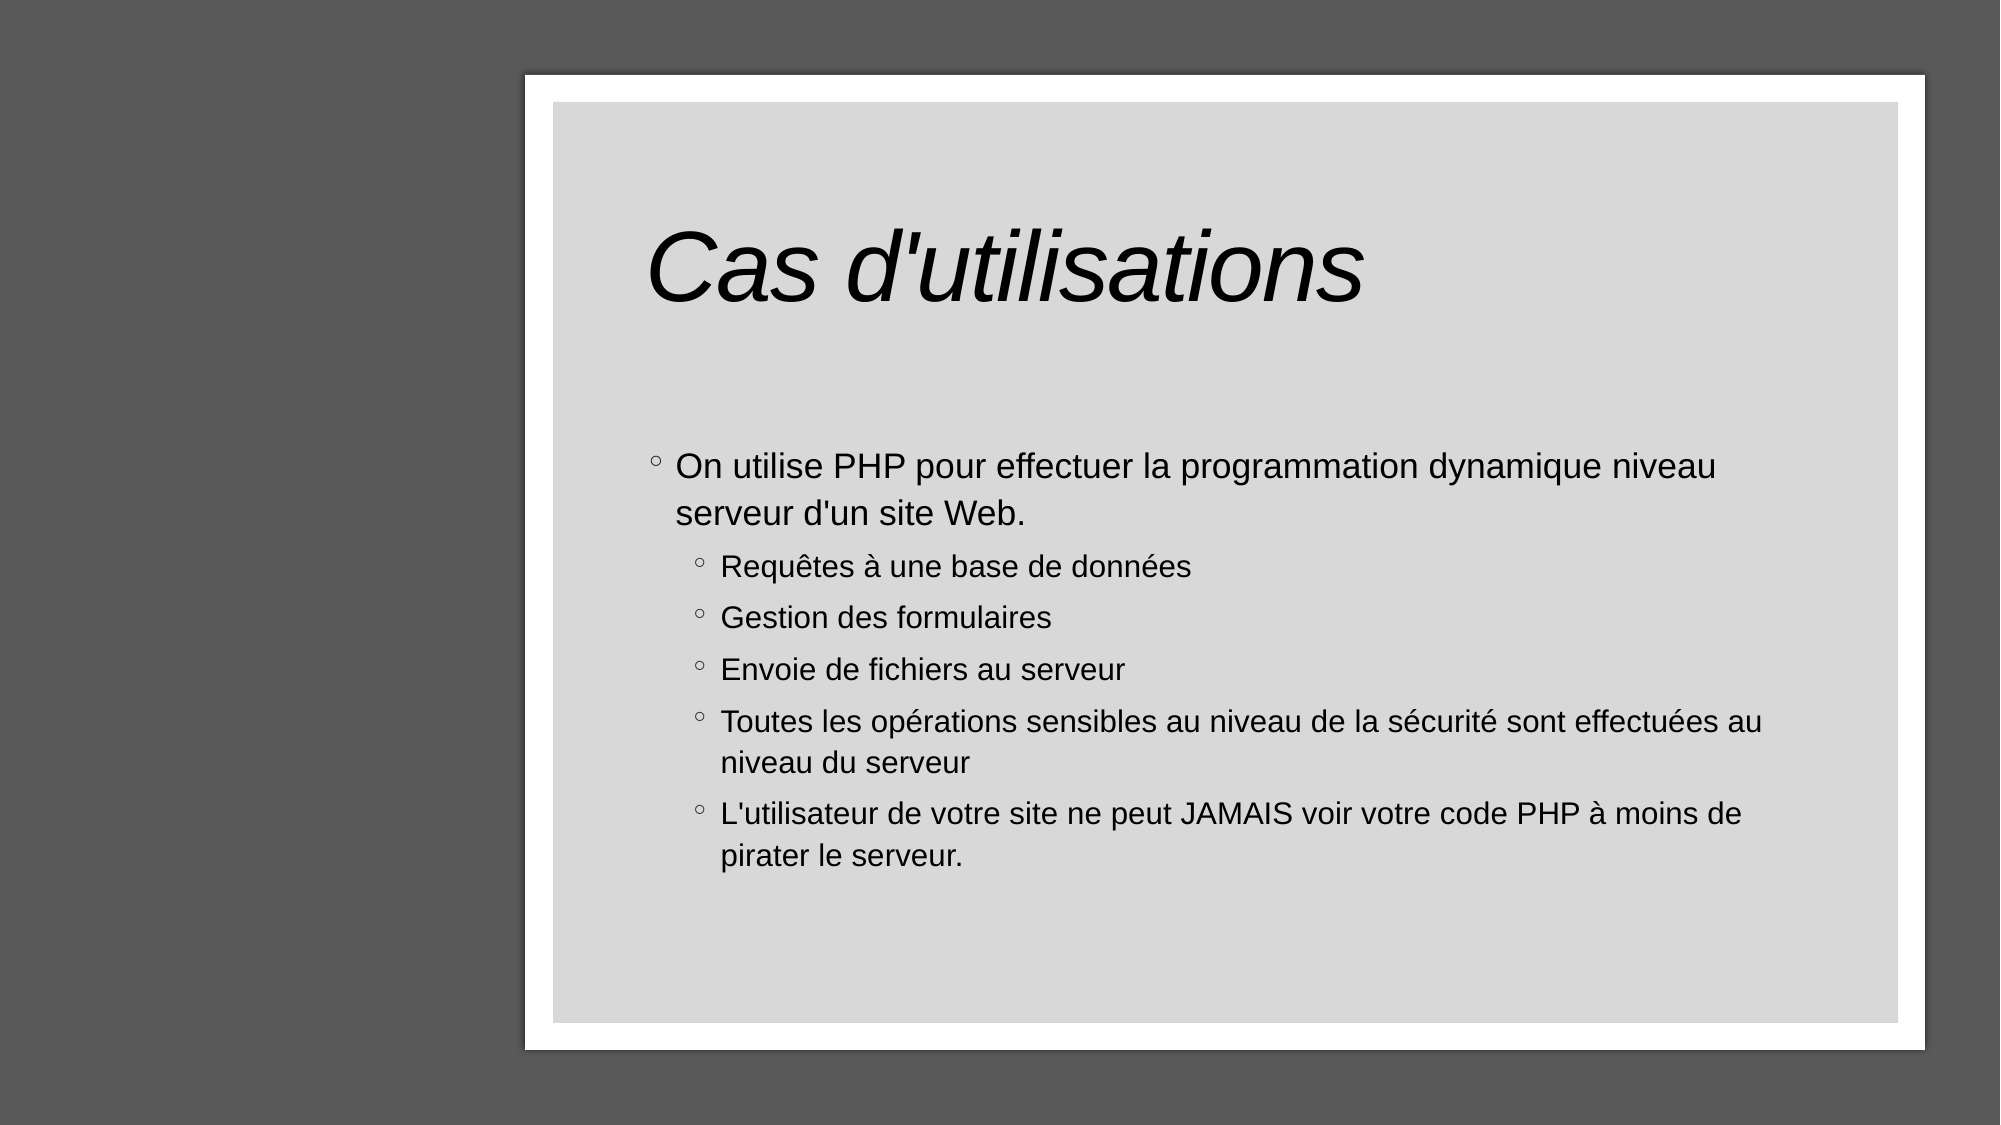

# Cas d'utilisations
On utilise PHP pour effectuer la programmation dynamique niveau serveur d'un site Web.
Requêtes à une base de données
Gestion des formulaires
Envoie de fichiers au serveur
Toutes les opérations sensibles au niveau de la sécurité sont effectuées au niveau du serveur
L'utilisateur de votre site ne peut JAMAIS voir votre code PHP à moins de pirater le serveur.